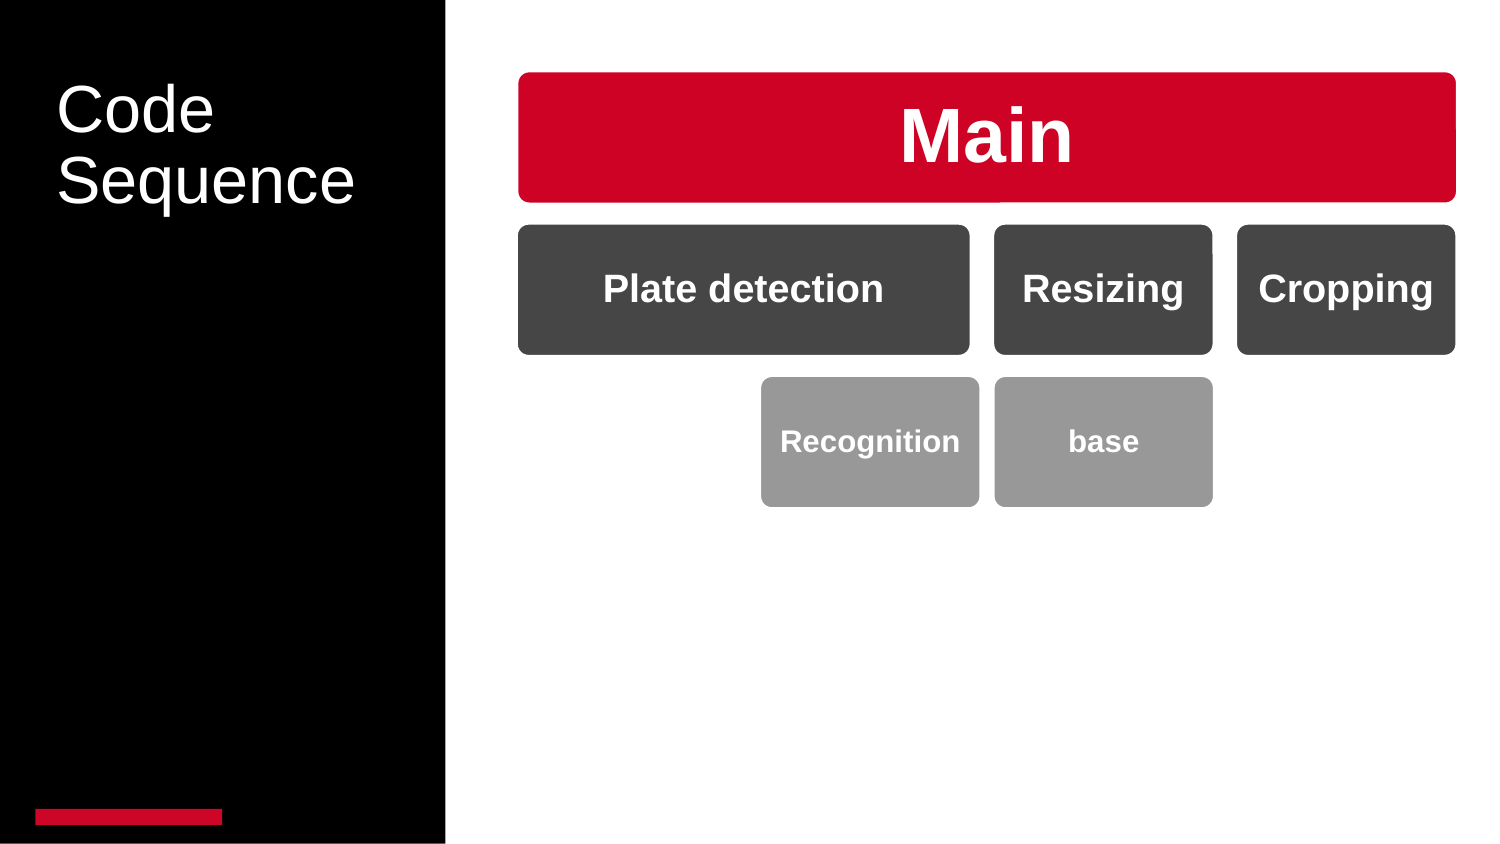

# Code Sequence

Main

Plate detection
Resizing
Cropping

Recognition
base